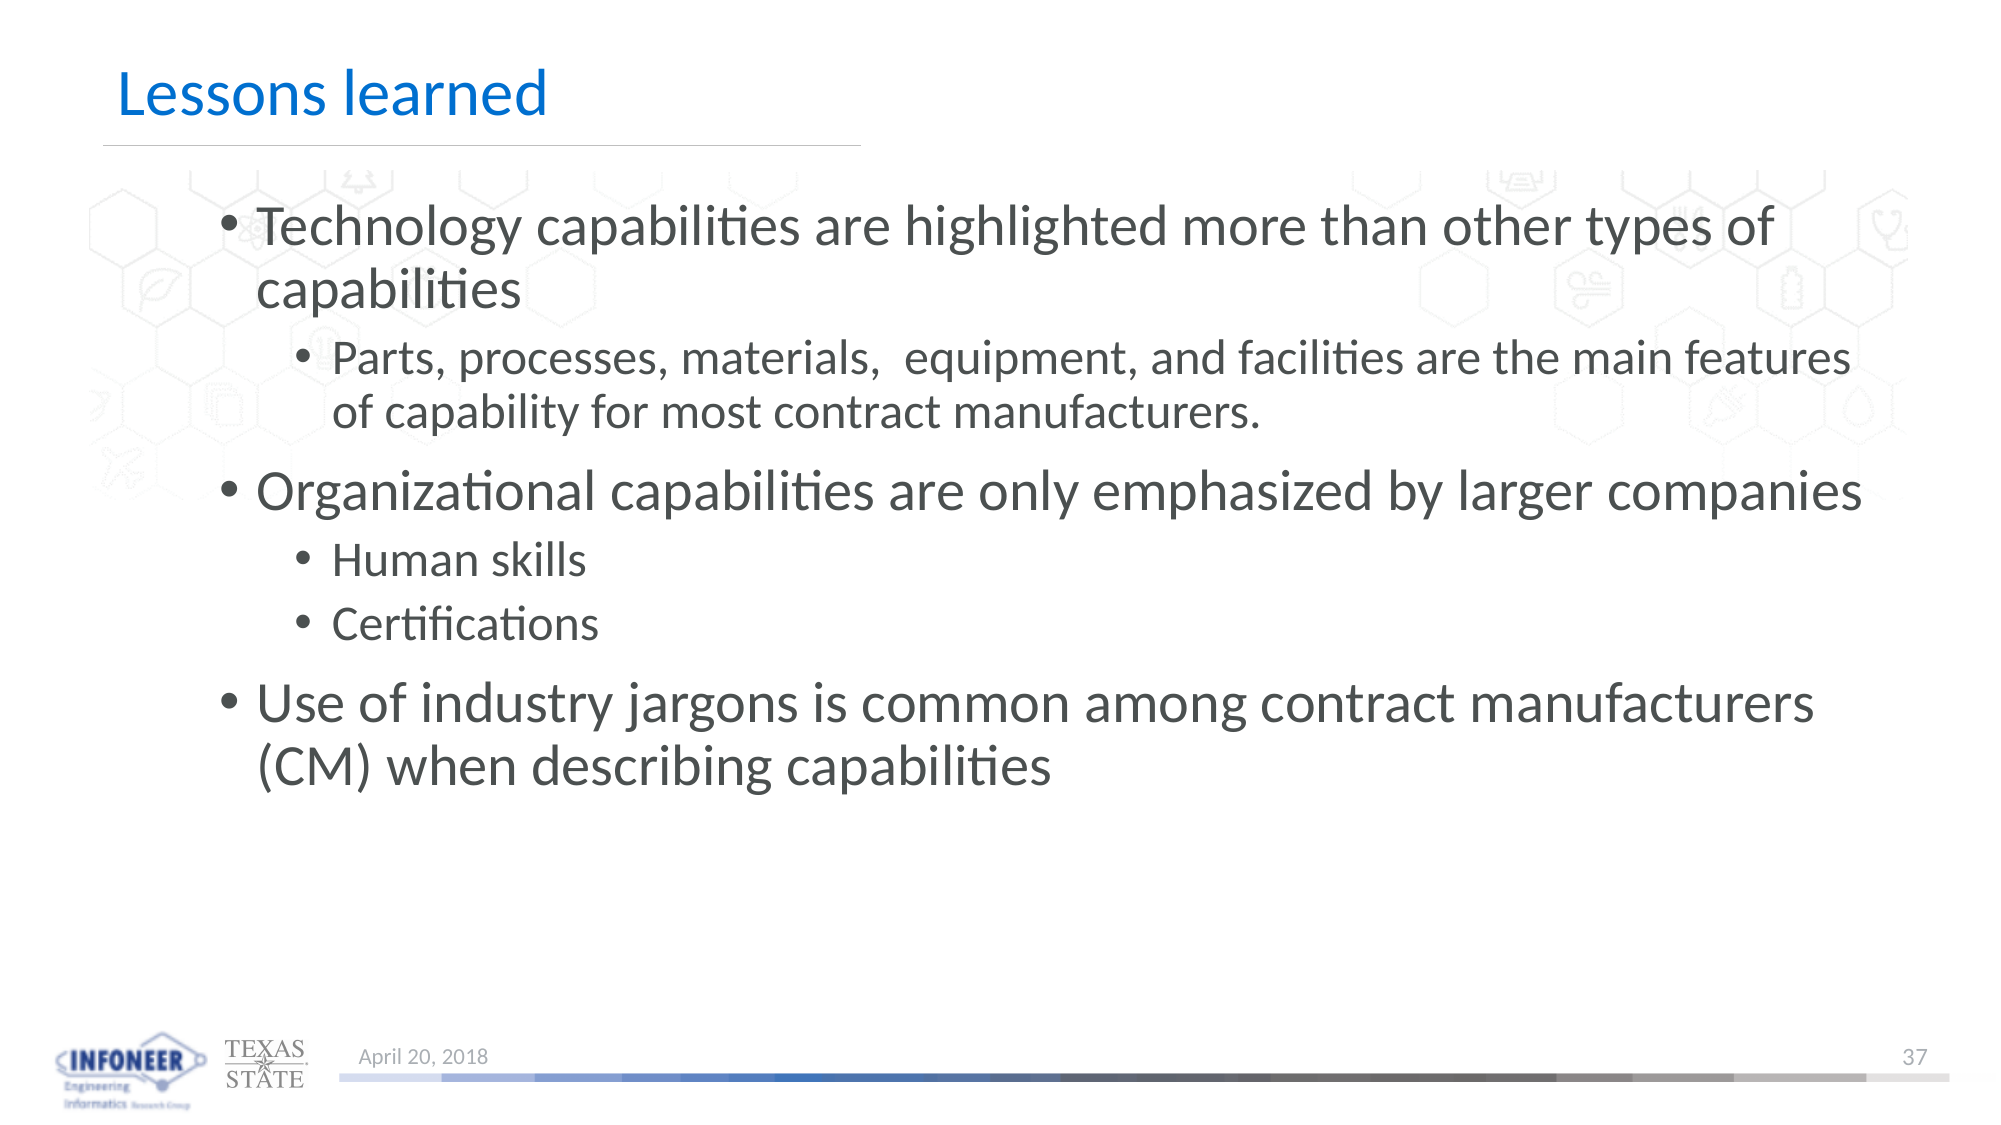

# Lessons learned
Technology capabilities are highlighted more than other types of capabilities
Parts, processes, materials,  equipment, and facilities are the main features of capability for most contract manufacturers.
Organizational capabilities are only emphasized by larger companies
Human skills
Certifications
Use of industry jargons is common among contract manufacturers (CM) when describing capabilities